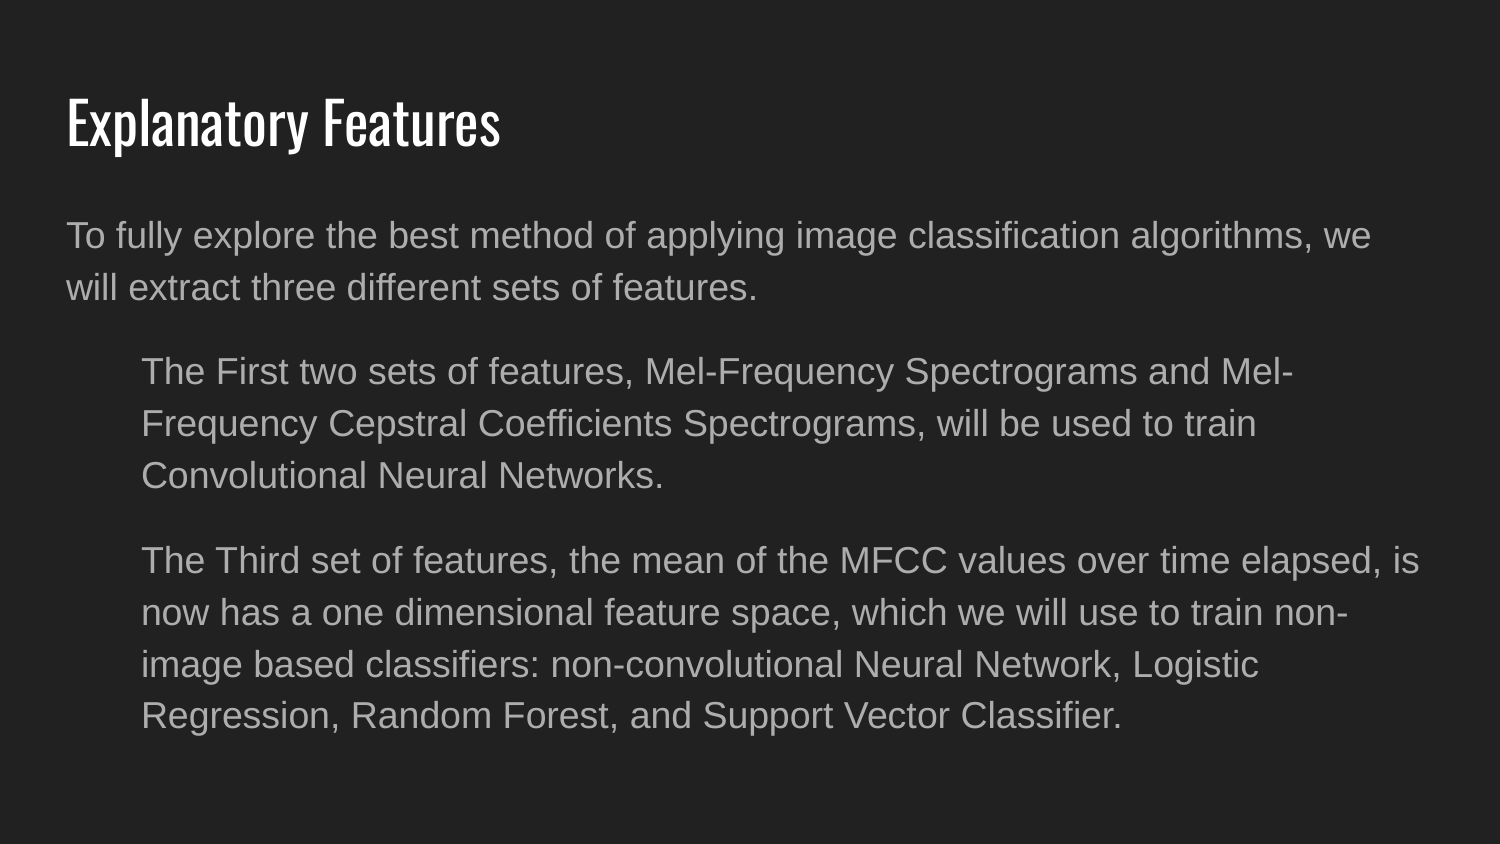

# Explanatory Features
To fully explore the best method of applying image classification algorithms, we will extract three different sets of features.
The First two sets of features, Mel-Frequency Spectrograms and Mel-Frequency Cepstral Coefficients Spectrograms, will be used to train Convolutional Neural Networks.
The Third set of features, the mean of the MFCC values over time elapsed, is now has a one dimensional feature space, which we will use to train non-image based classifiers: non-convolutional Neural Network, Logistic Regression, Random Forest, and Support Vector Classifier.